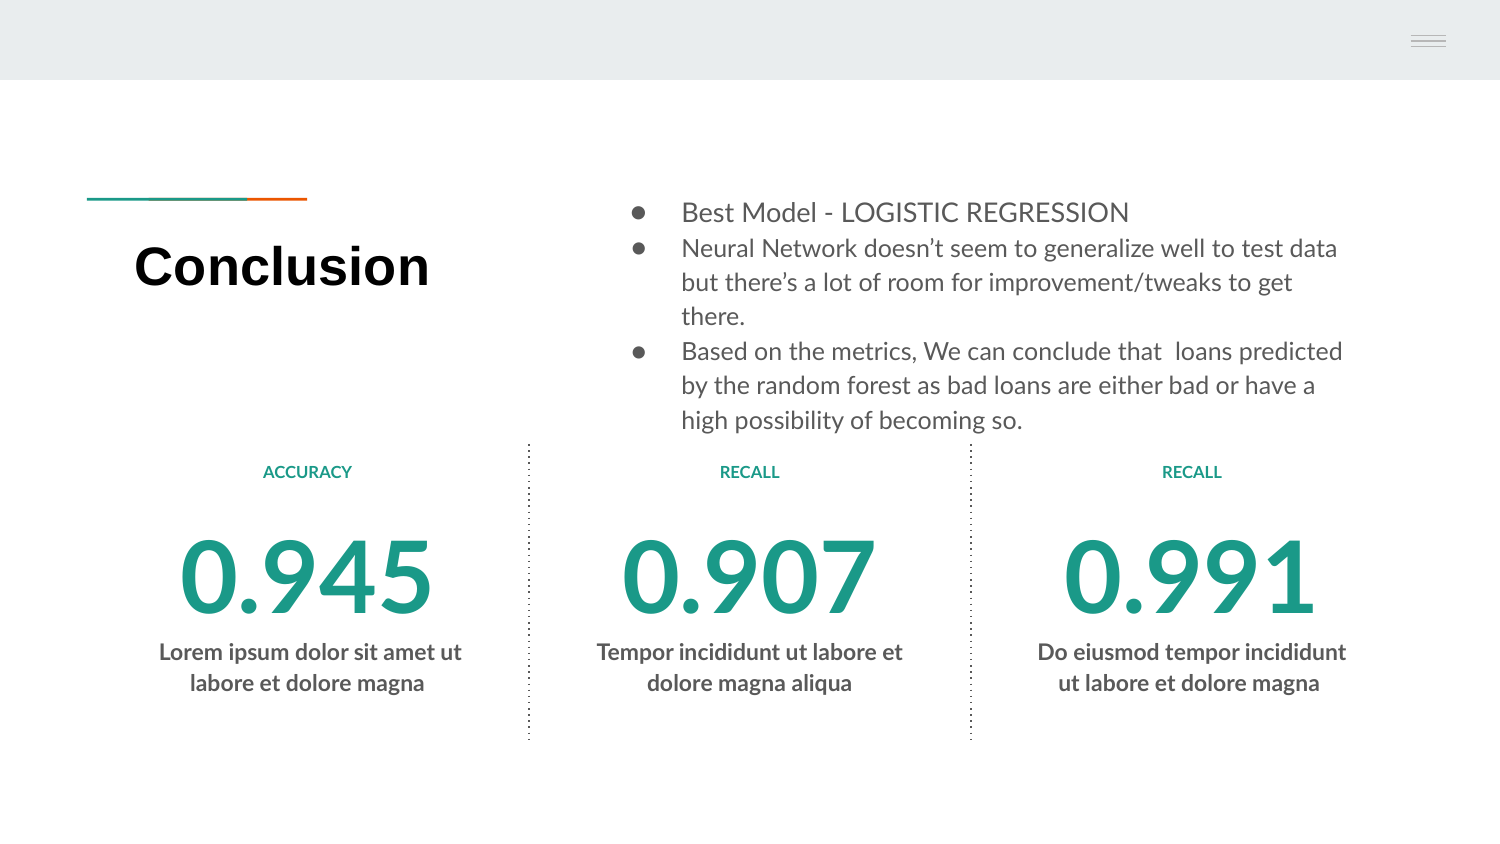

Best Model - LOGISTIC REGRESSION
Neural Network doesn’t seem to generalize well to test data but there’s a lot of room for improvement/tweaks to get there.
Based on the metrics, We can conclude that  loans predicted by the random forest as bad loans are either bad or have a high possibility of becoming so.
# Conclusion
ACCURACY
RECALL
RECALL
0.945
0.907
0.991
 Lorem ipsum dolor sit amet ut labore et dolore magna
Tempor incididunt ut labore et dolore magna aliqua
Do eiusmod tempor incididunt ut labore et dolore magna